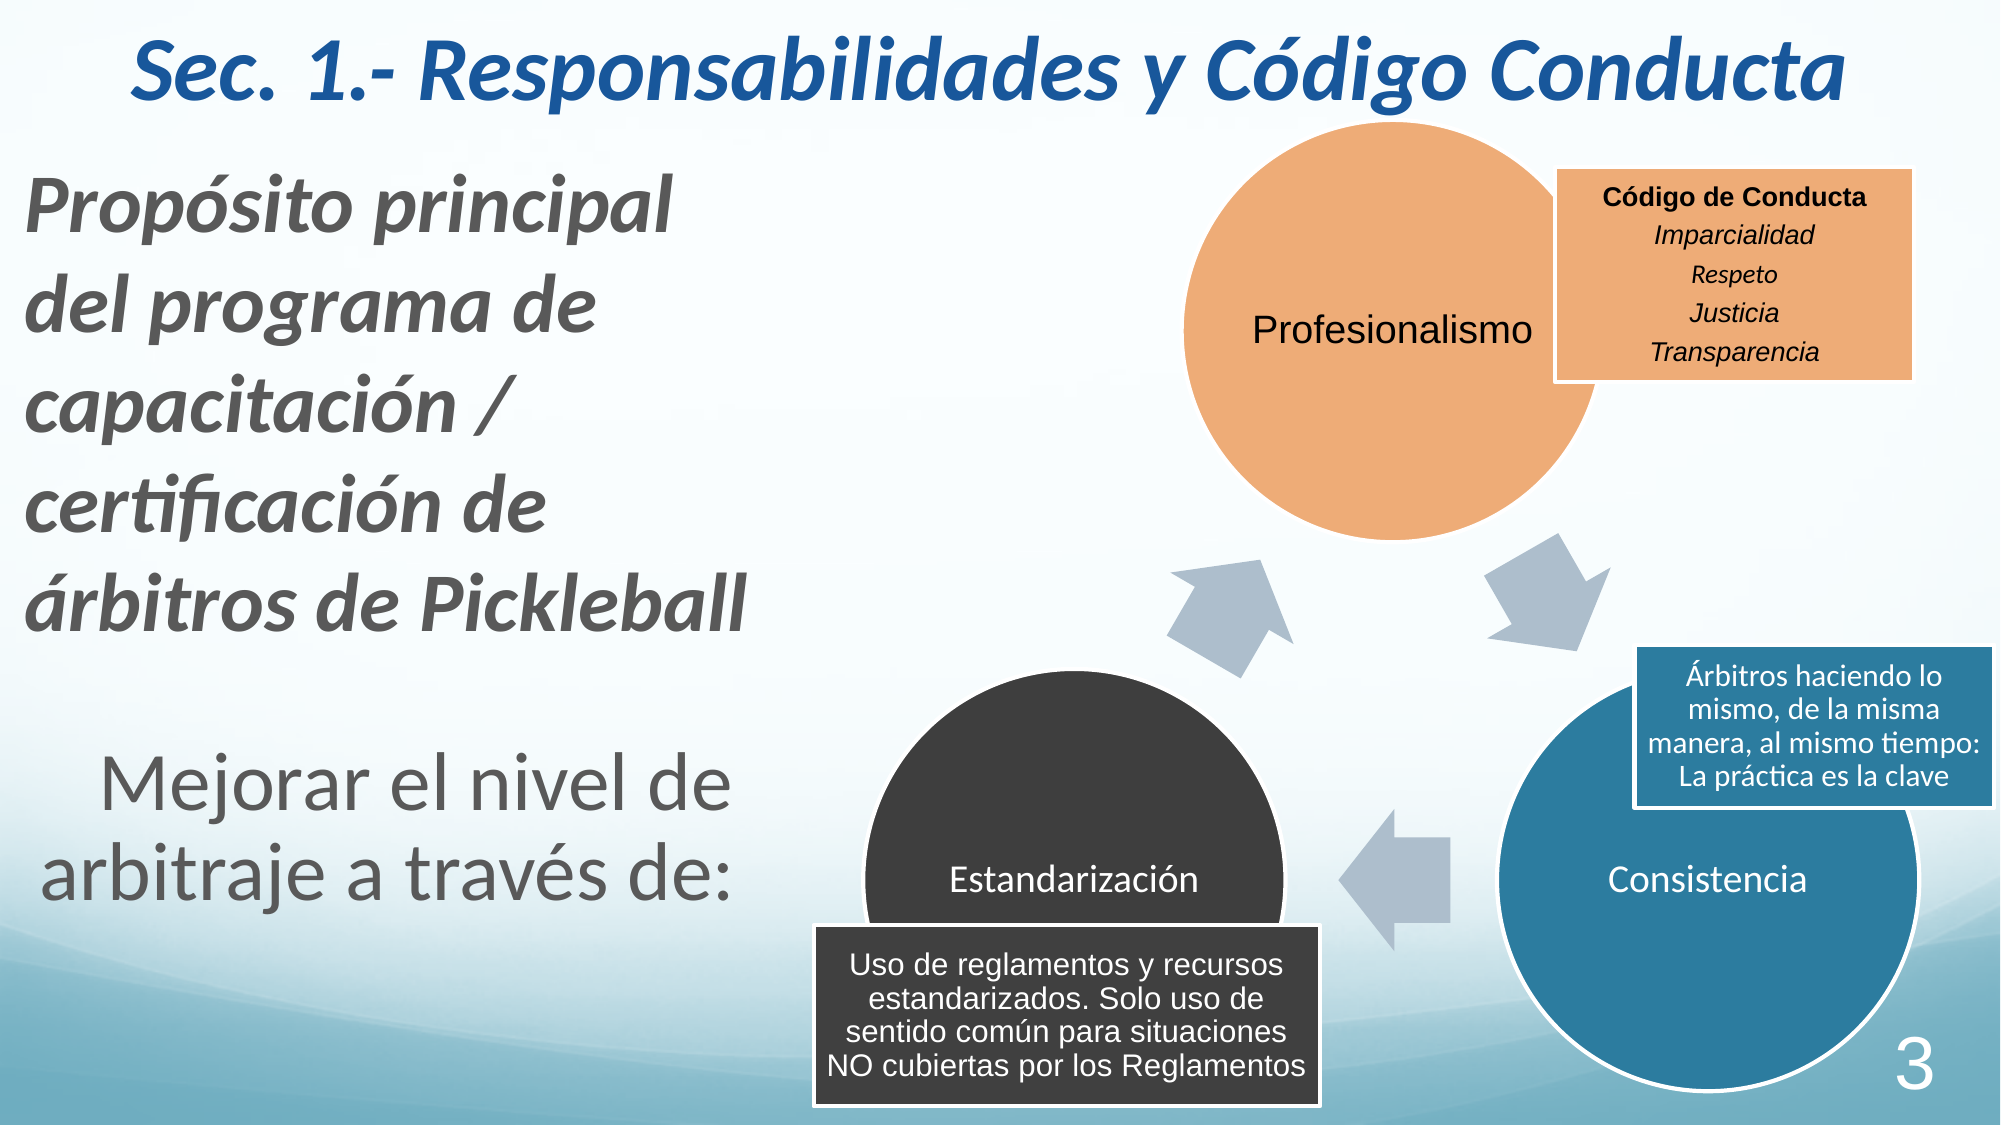

# Sec. 1.- Responsabilidades y Código Conducta
Profesionalismo

Consistencia

Estandarización

Propósito principal del programa de capacitación / certificación de árbitros de Pickleball

Mejorar el nivel de arbitraje a través de:

Código de Conducta
Imparcialidad
Respeto
Justicia
Transparencia
Árbitros haciendo lo mismo, de la misma manera, al mismo tiempo: La práctica es la clave
Uso de reglamentos y recursos estandarizados. Solo uso de sentido común para situaciones NO cubiertas por los Reglamentos
3